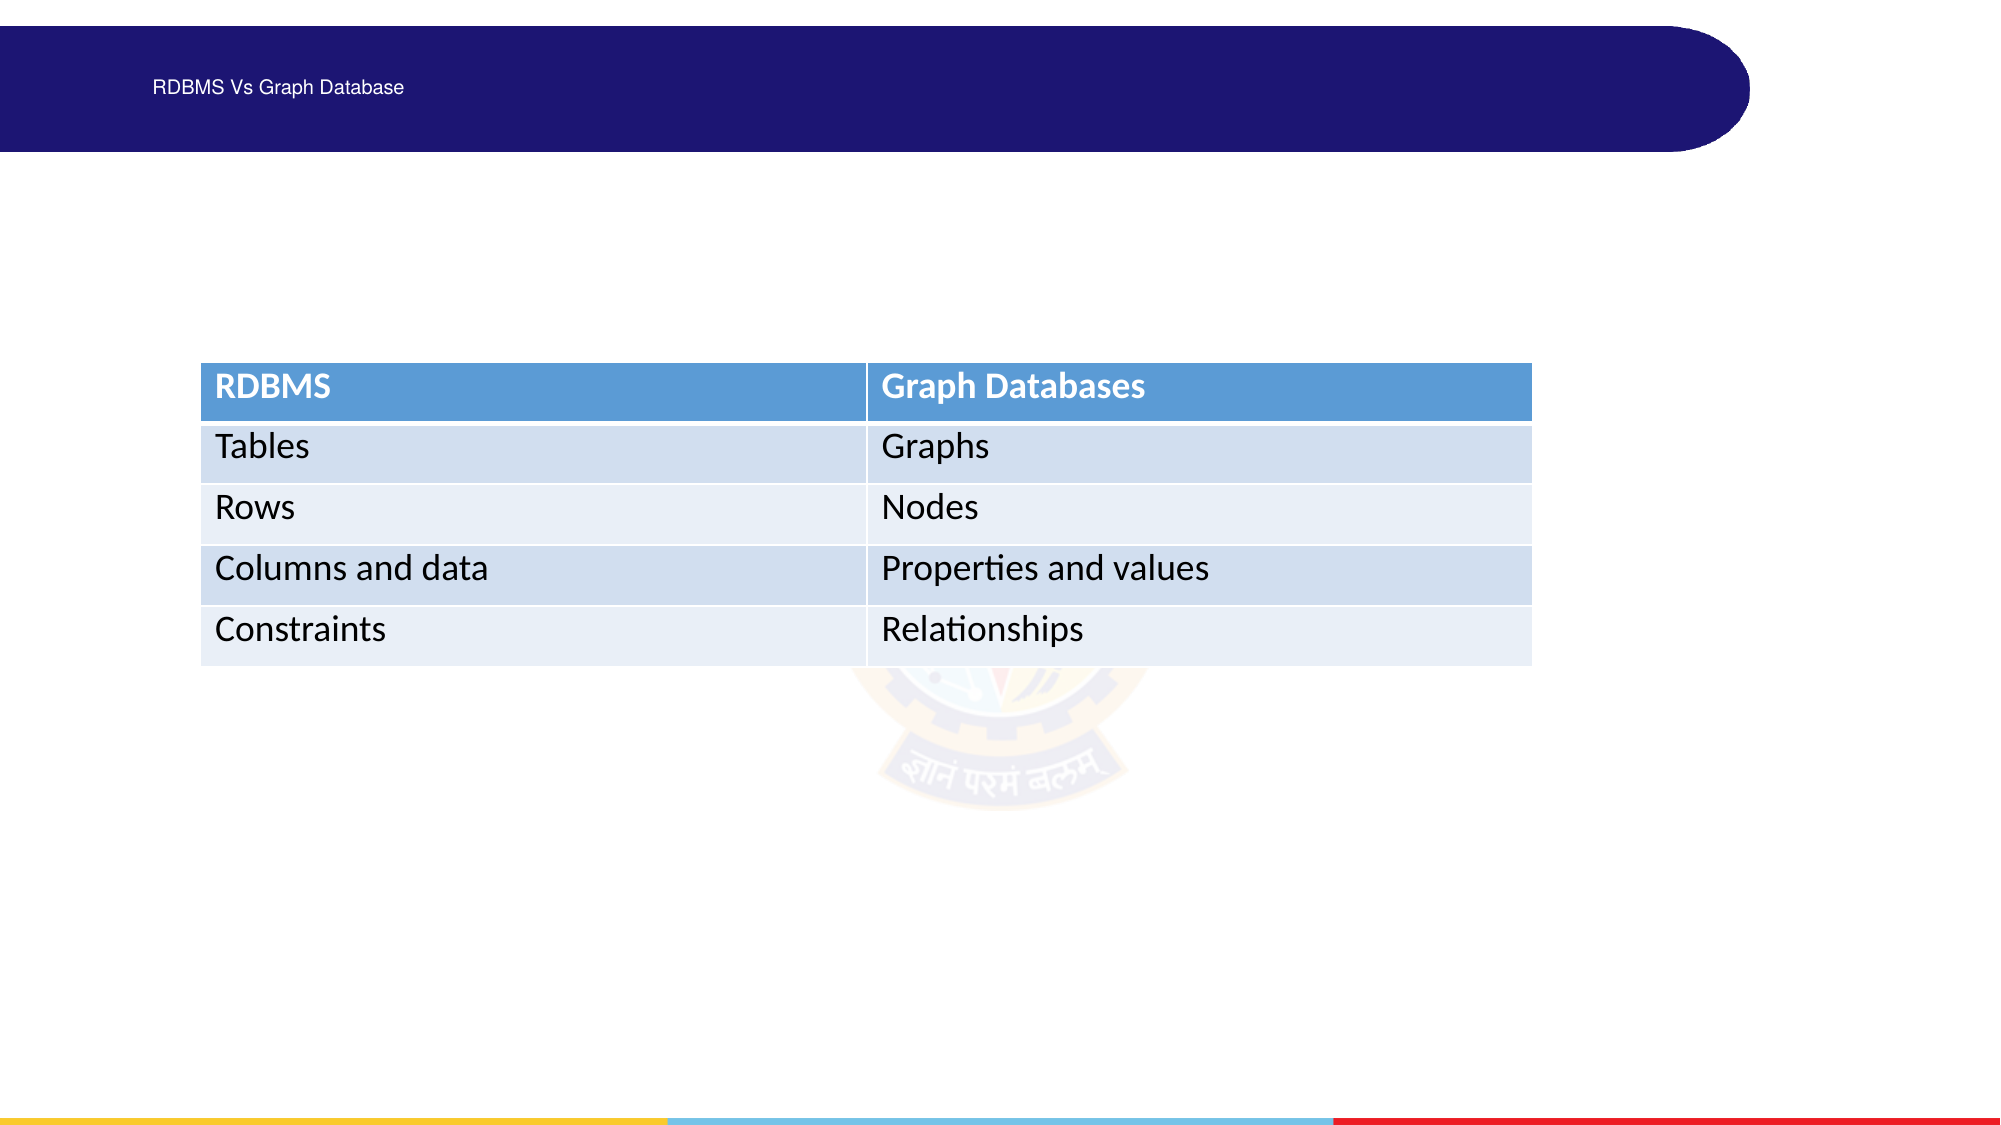

# RDBMS Vs Graph Database

| RDBMS | Graph Databases |
| --- | --- |
| Tables | Graphs |
| Rows | Nodes |
| Columns and data | Properties and values |
| Constraints | Relationships |